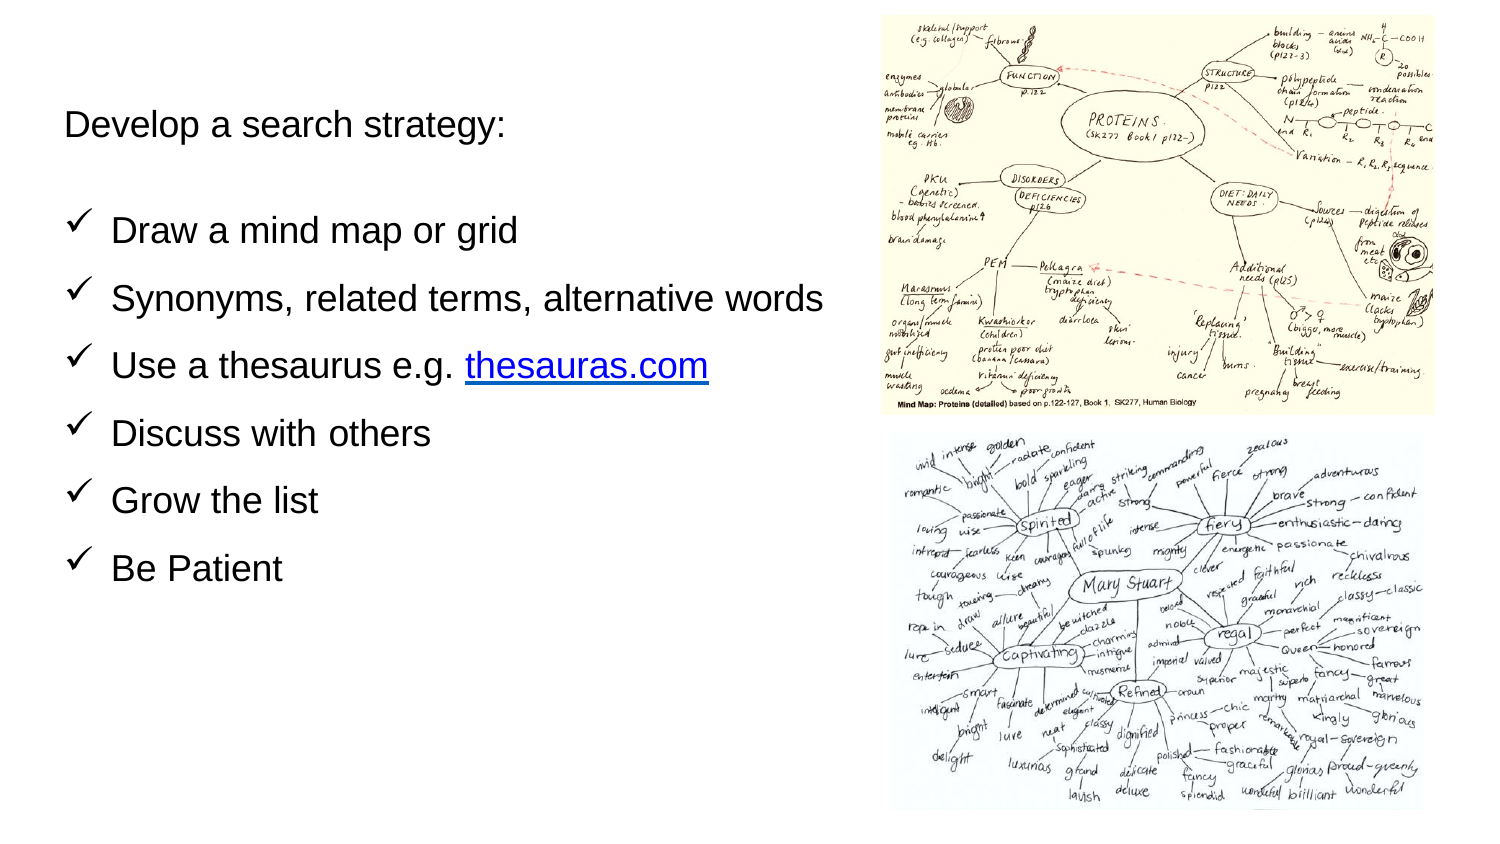

Develop a search strategy:

Draw a mind map or grid
Synonyms, related terms, alternative words
Use a thesaurus e.g. thesauras.com
Discuss with others
Grow the list
Be Patient